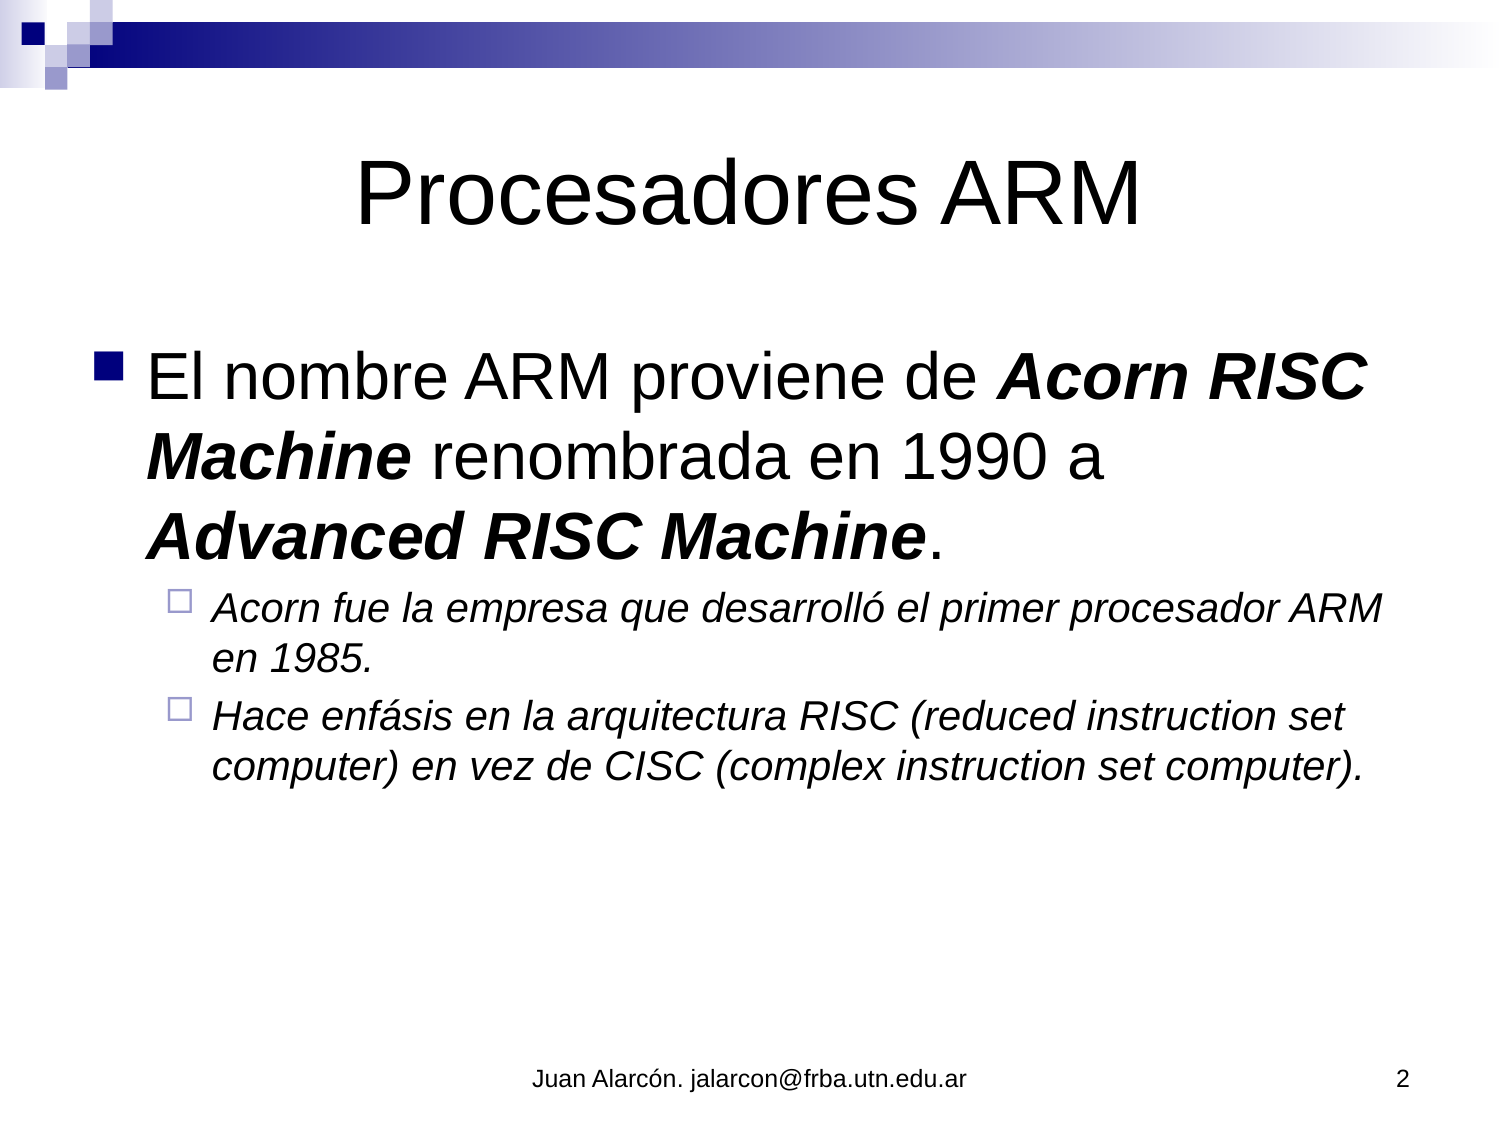

# Procesadores ARM
El nombre ARM proviene de Acorn RISC Machine renombrada en 1990 a Advanced RISC Machine.
Acorn fue la empresa que desarrolló el primer procesador ARM en 1985.
Hace enfásis en la arquitectura RISC (reduced instruction set computer) en vez de CISC (complex instruction set computer).
Juan Alarcón. jalarcon@frba.utn.edu.ar
2